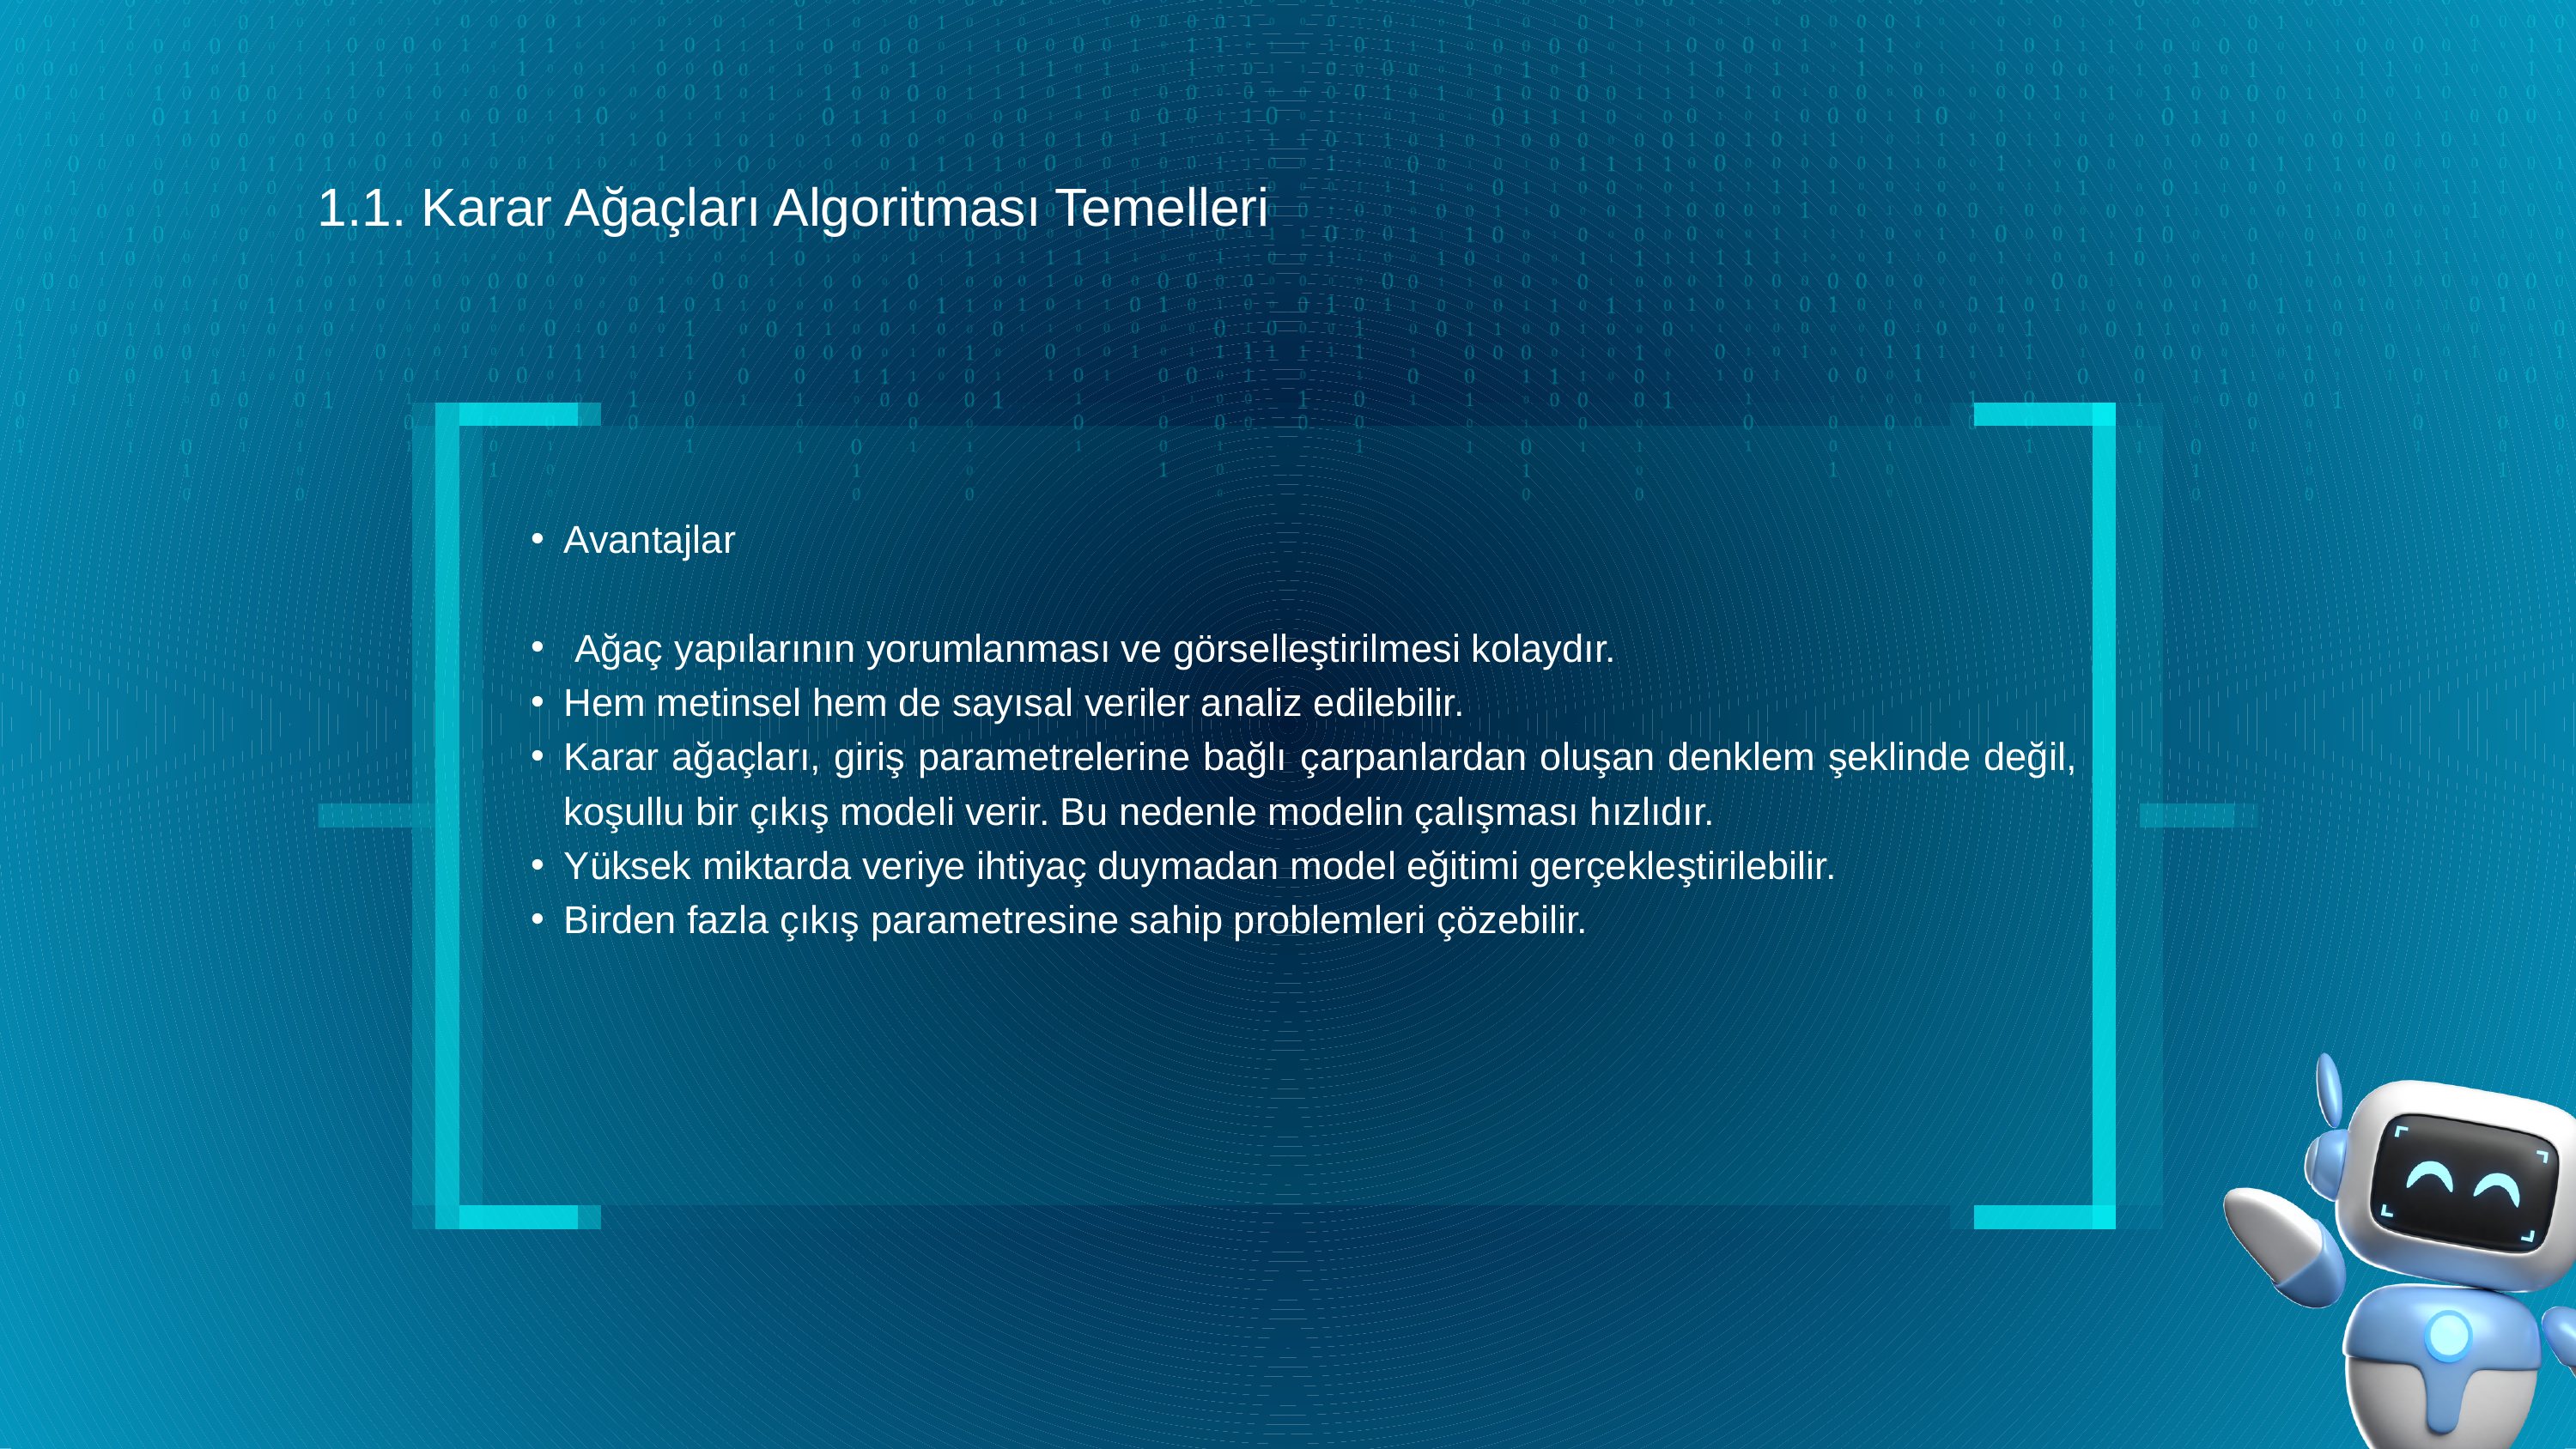

1.1. Karar Ağaçları Algoritması Temelleri

Avantajlar

 Ağaç yapılarının yorumlanması ve görselleştirilmesi kolaydır.
Hem metinsel hem de sayısal veriler analiz edilebilir.
Karar ağaçları, giriş parametrelerine bağlı çarpanlardan oluşan denklem şeklinde değil, koşullu bir çıkış modeli verir. Bu nedenle modelin çalışması hızlıdır.
Yüksek miktarda veriye ihtiyaç duymadan model eğitimi gerçekleştirilebilir.
Birden fazla çıkış parametresine sahip problemleri çözebilir.